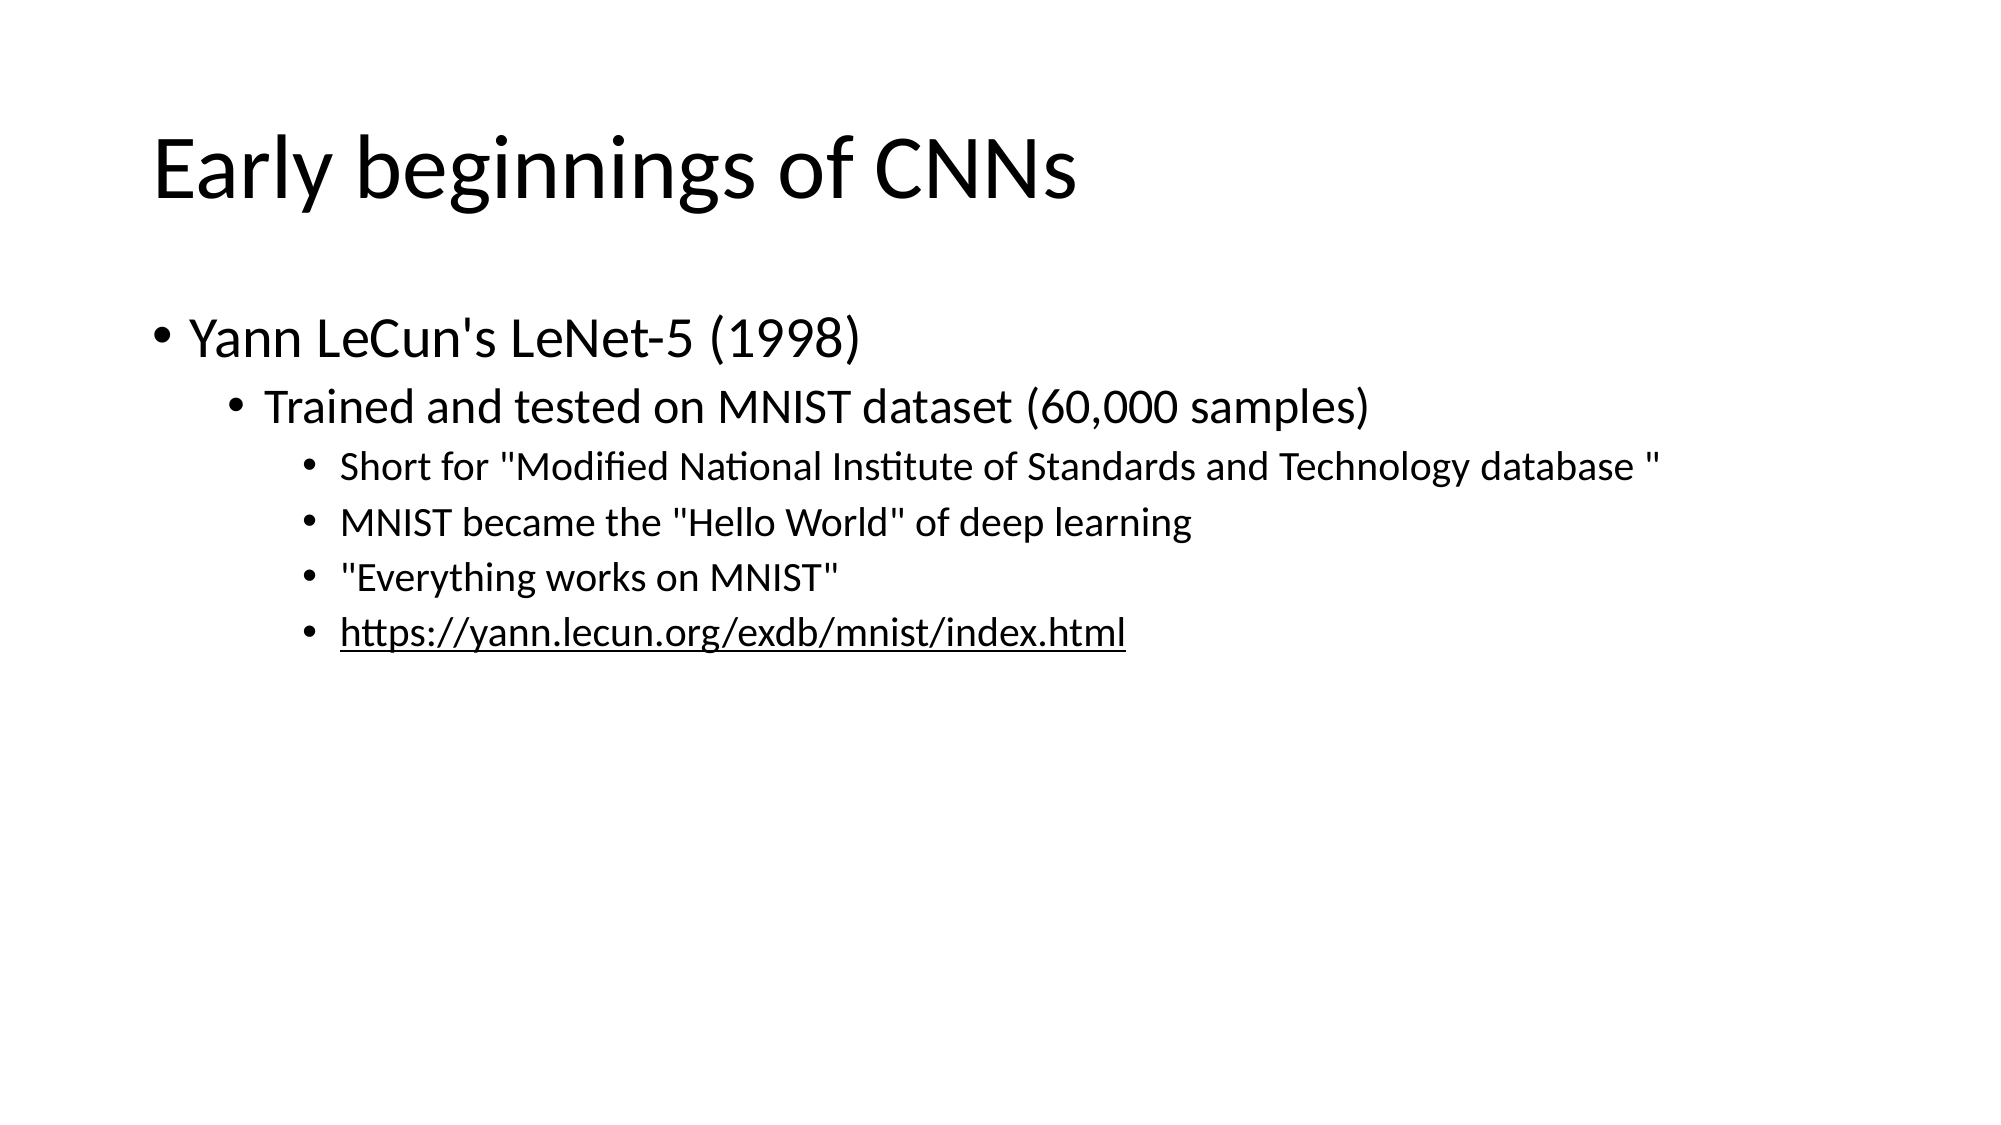

# Early beginnings of CNNs
Yann LeCun's LeNet-5 (1998)
Trained and tested on MNIST dataset (60,000 samples)
Short for "Modified National Institute of Standards and Technology database "
MNIST became the "Hello World" of deep learning
"Everything works on MNIST"
https://yann.lecun.org/exdb/mnist/index.html